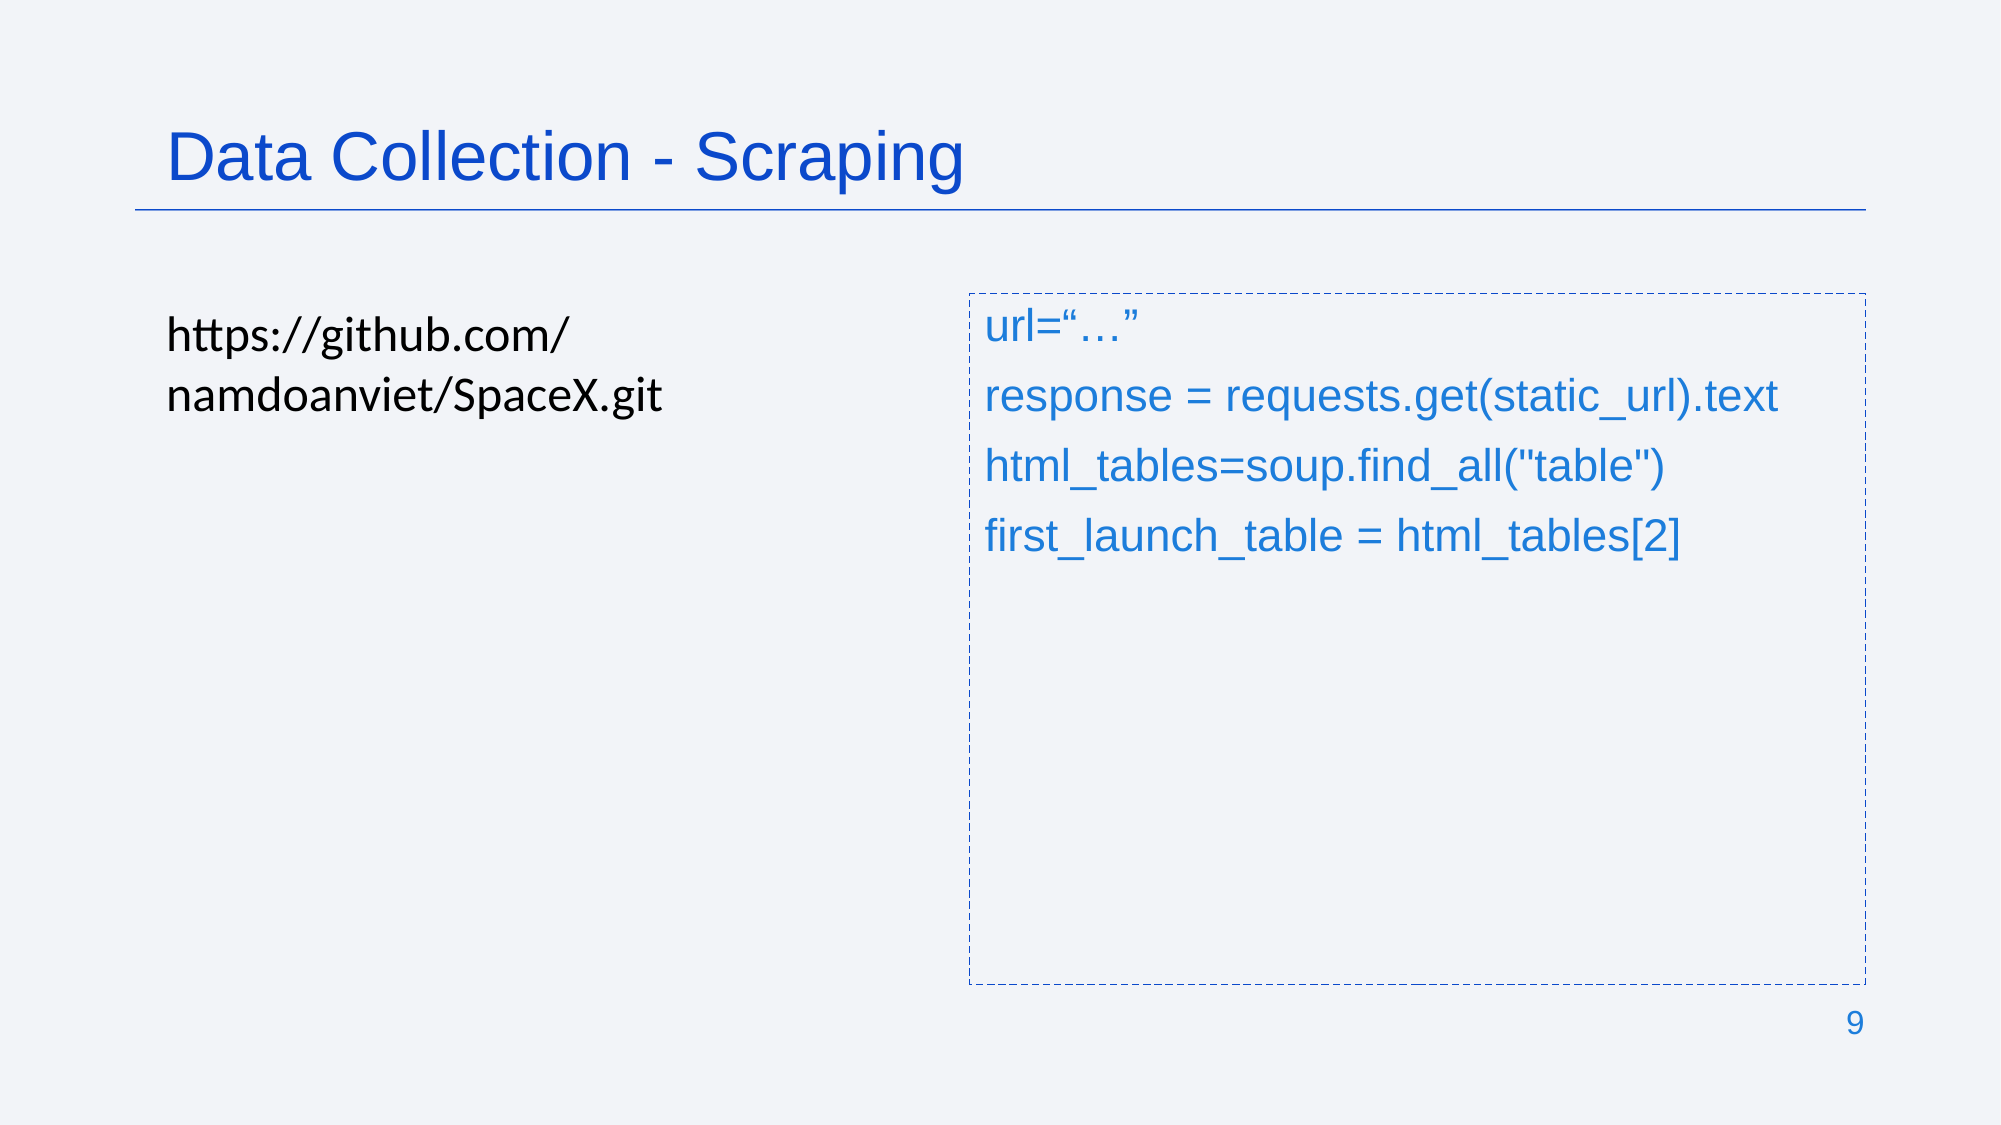

Data Collection - Scraping
https://github.com/namdoanviet/SpaceX.git

url=“…”
response = requests.get(static_url).text
html_tables=soup.find_all("table")
first_launch_table = html_tables[2]

9